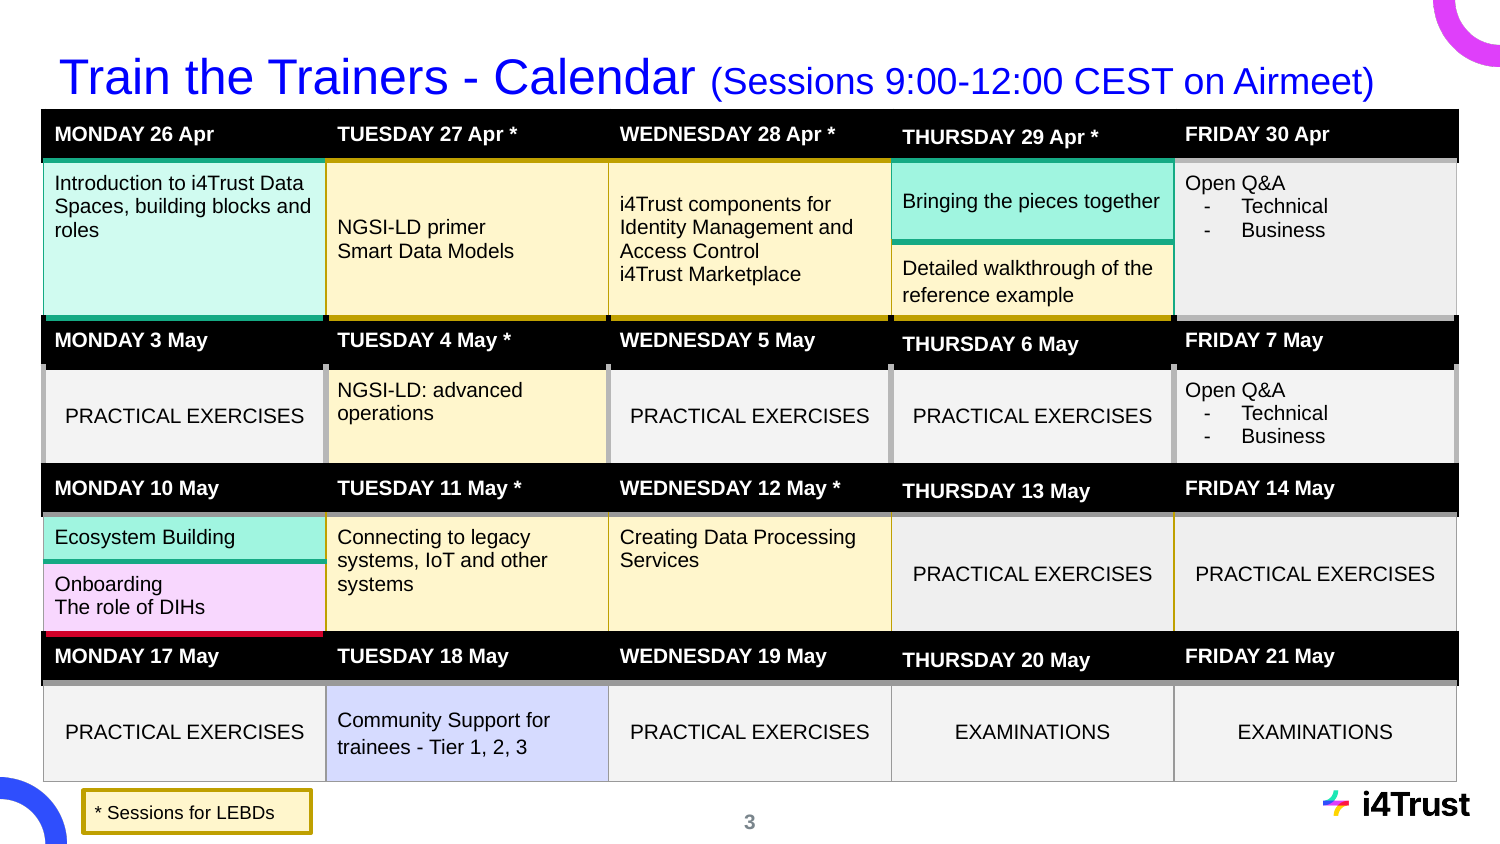

# Train the Trainers - Calendar (Sessions 9:00-12:00 CEST on Airmeet)
| MONDAY 26 Apr | TUESDAY 27 Apr \* | WEDNESDAY 28 Apr \* | THURSDAY 29 Apr \* | FRIDAY 30 Apr |
| --- | --- | --- | --- | --- |
| Introduction to i4Trust Data Spaces, building blocks and roles | NGSI-LD primer Smart Data Models | i4Trust components for Identity Management and Access Control i4Trust Marketplace | Bringing the pieces together | Open Q&A Technical Business |
|  |  |  | Detailed walkthrough of the reference example |  |
| MONDAY 3 May | TUESDAY 4 May \* | WEDNESDAY 5 May | THURSDAY 6 May | FRIDAY 7 May |
| PRACTICAL EXERCISES | NGSI-LD: advanced operations | PRACTICAL EXERCISES | PRACTICAL EXERCISES | Open Q&A Technical Business |
| MONDAY 10 May | TUESDAY 11 May \* | WEDNESDAY 12 May \* | THURSDAY 13 May | FRIDAY 14 May |
| Ecosystem Building | Connecting to legacy systems, IoT and other systems | Creating Data Processing Services | PRACTICAL EXERCISES | PRACTICAL EXERCISES |
| Onboarding The role of DIHs |  |  |  |  |
| MONDAY 17 May | TUESDAY 18 May | WEDNESDAY 19 May | THURSDAY 20 May | FRIDAY 21 May |
| PRACTICAL EXERCISES | Community Support for trainees - Tier 1, 2, 3 | PRACTICAL EXERCISES | EXAMINATIONS | EXAMINATIONS |
* Sessions for LEBDs
3